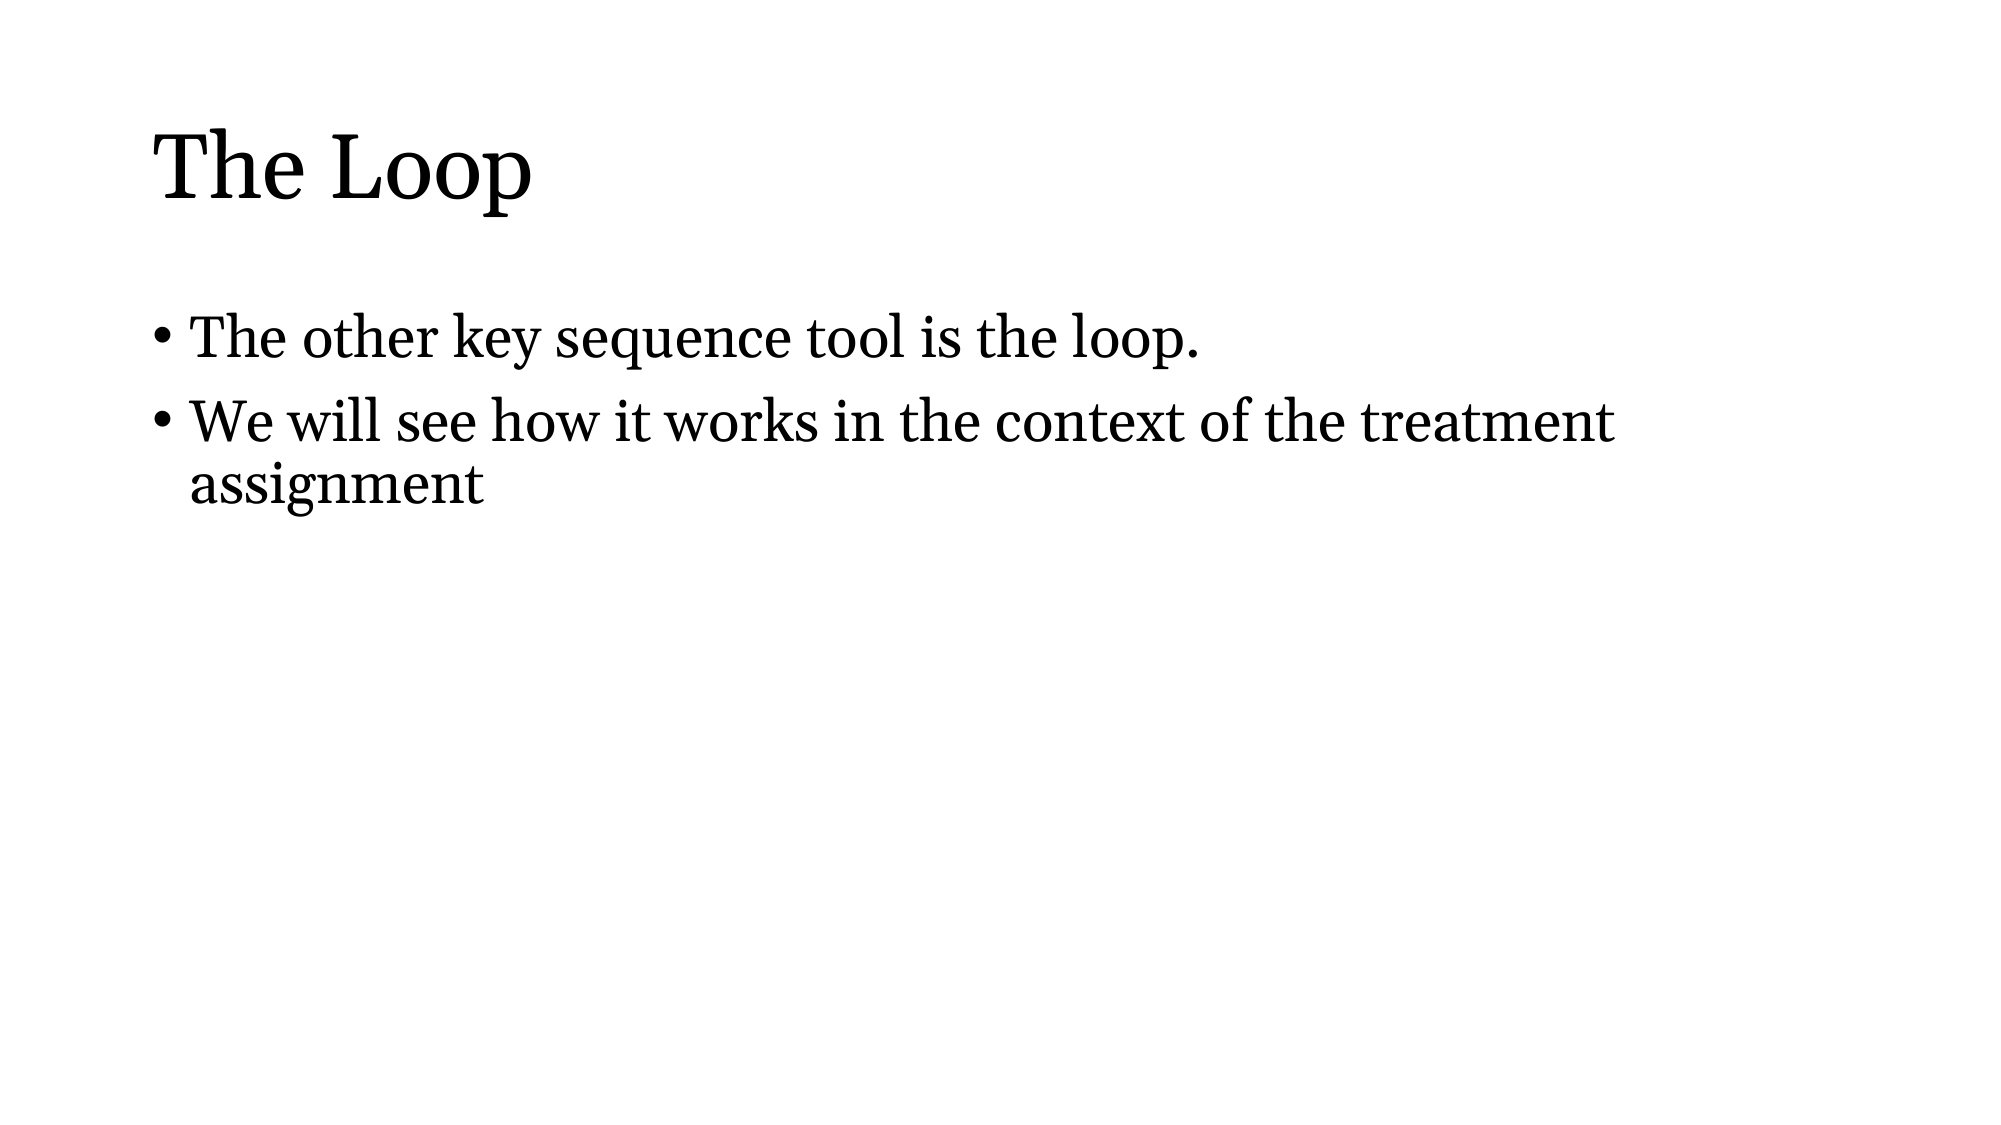

# The Loop
The other key sequence tool is the loop.
We will see how it works in the context of the treatment assignment